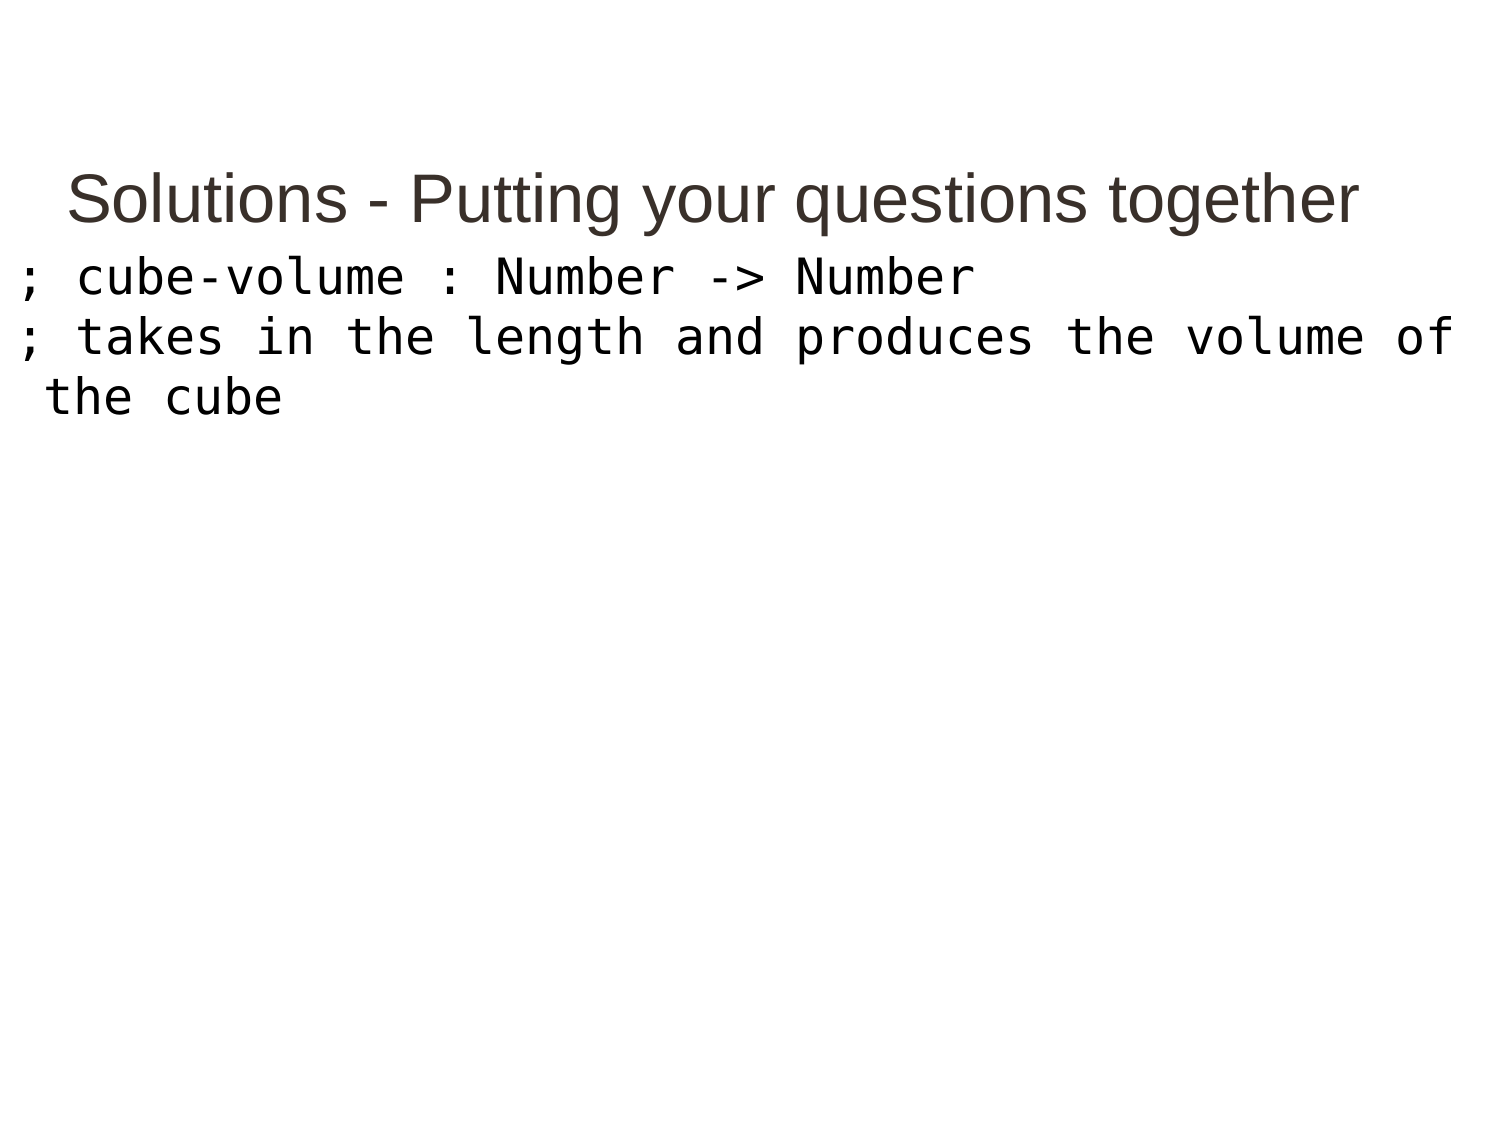

# Solutions - Putting your questions together
; cube-volume : Number -> Number
; takes in the length and produces the volume of the cube